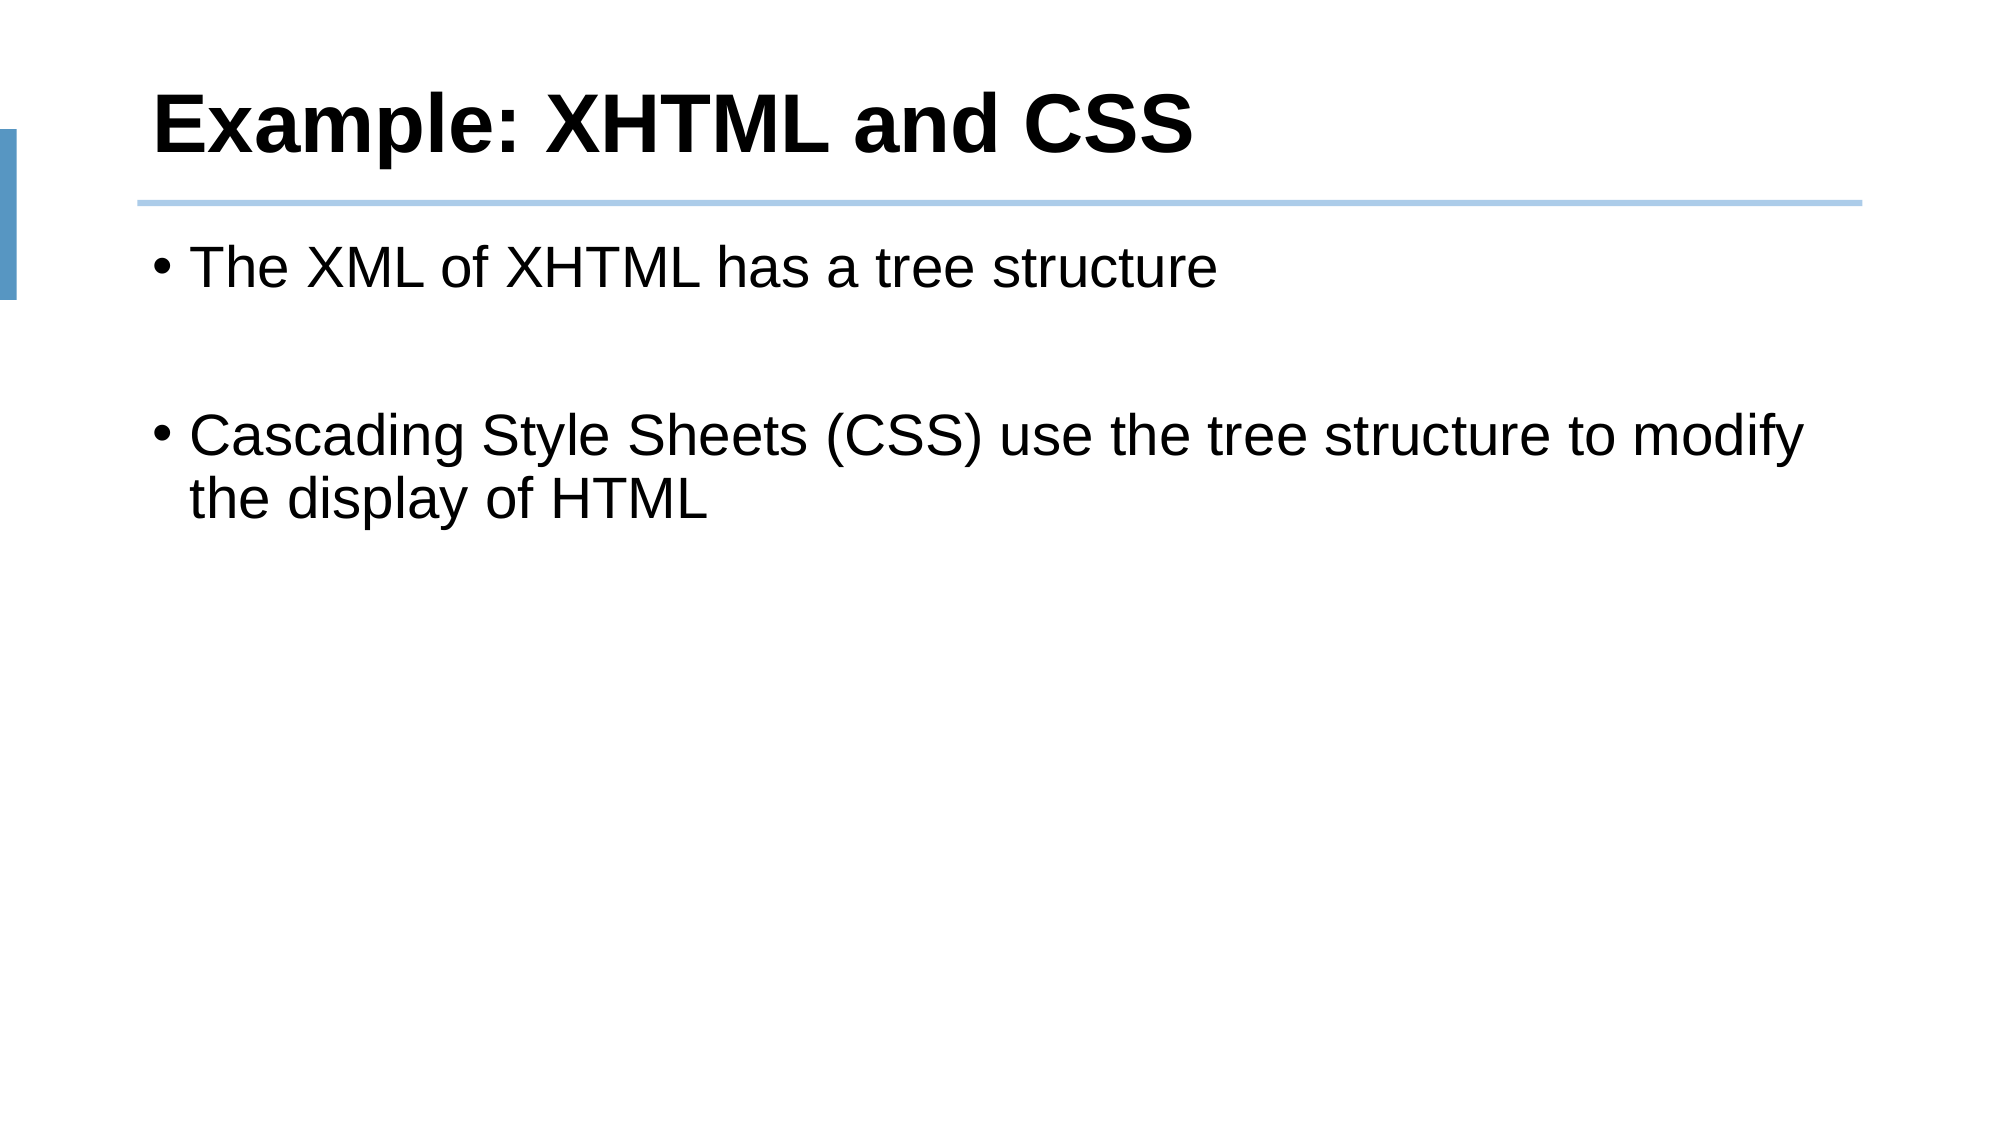

# Example: XHTML and CSS
The XML of XHTML has a tree structure

Cascading Style Sheets (CSS) use the tree structure to modify the display of HTML